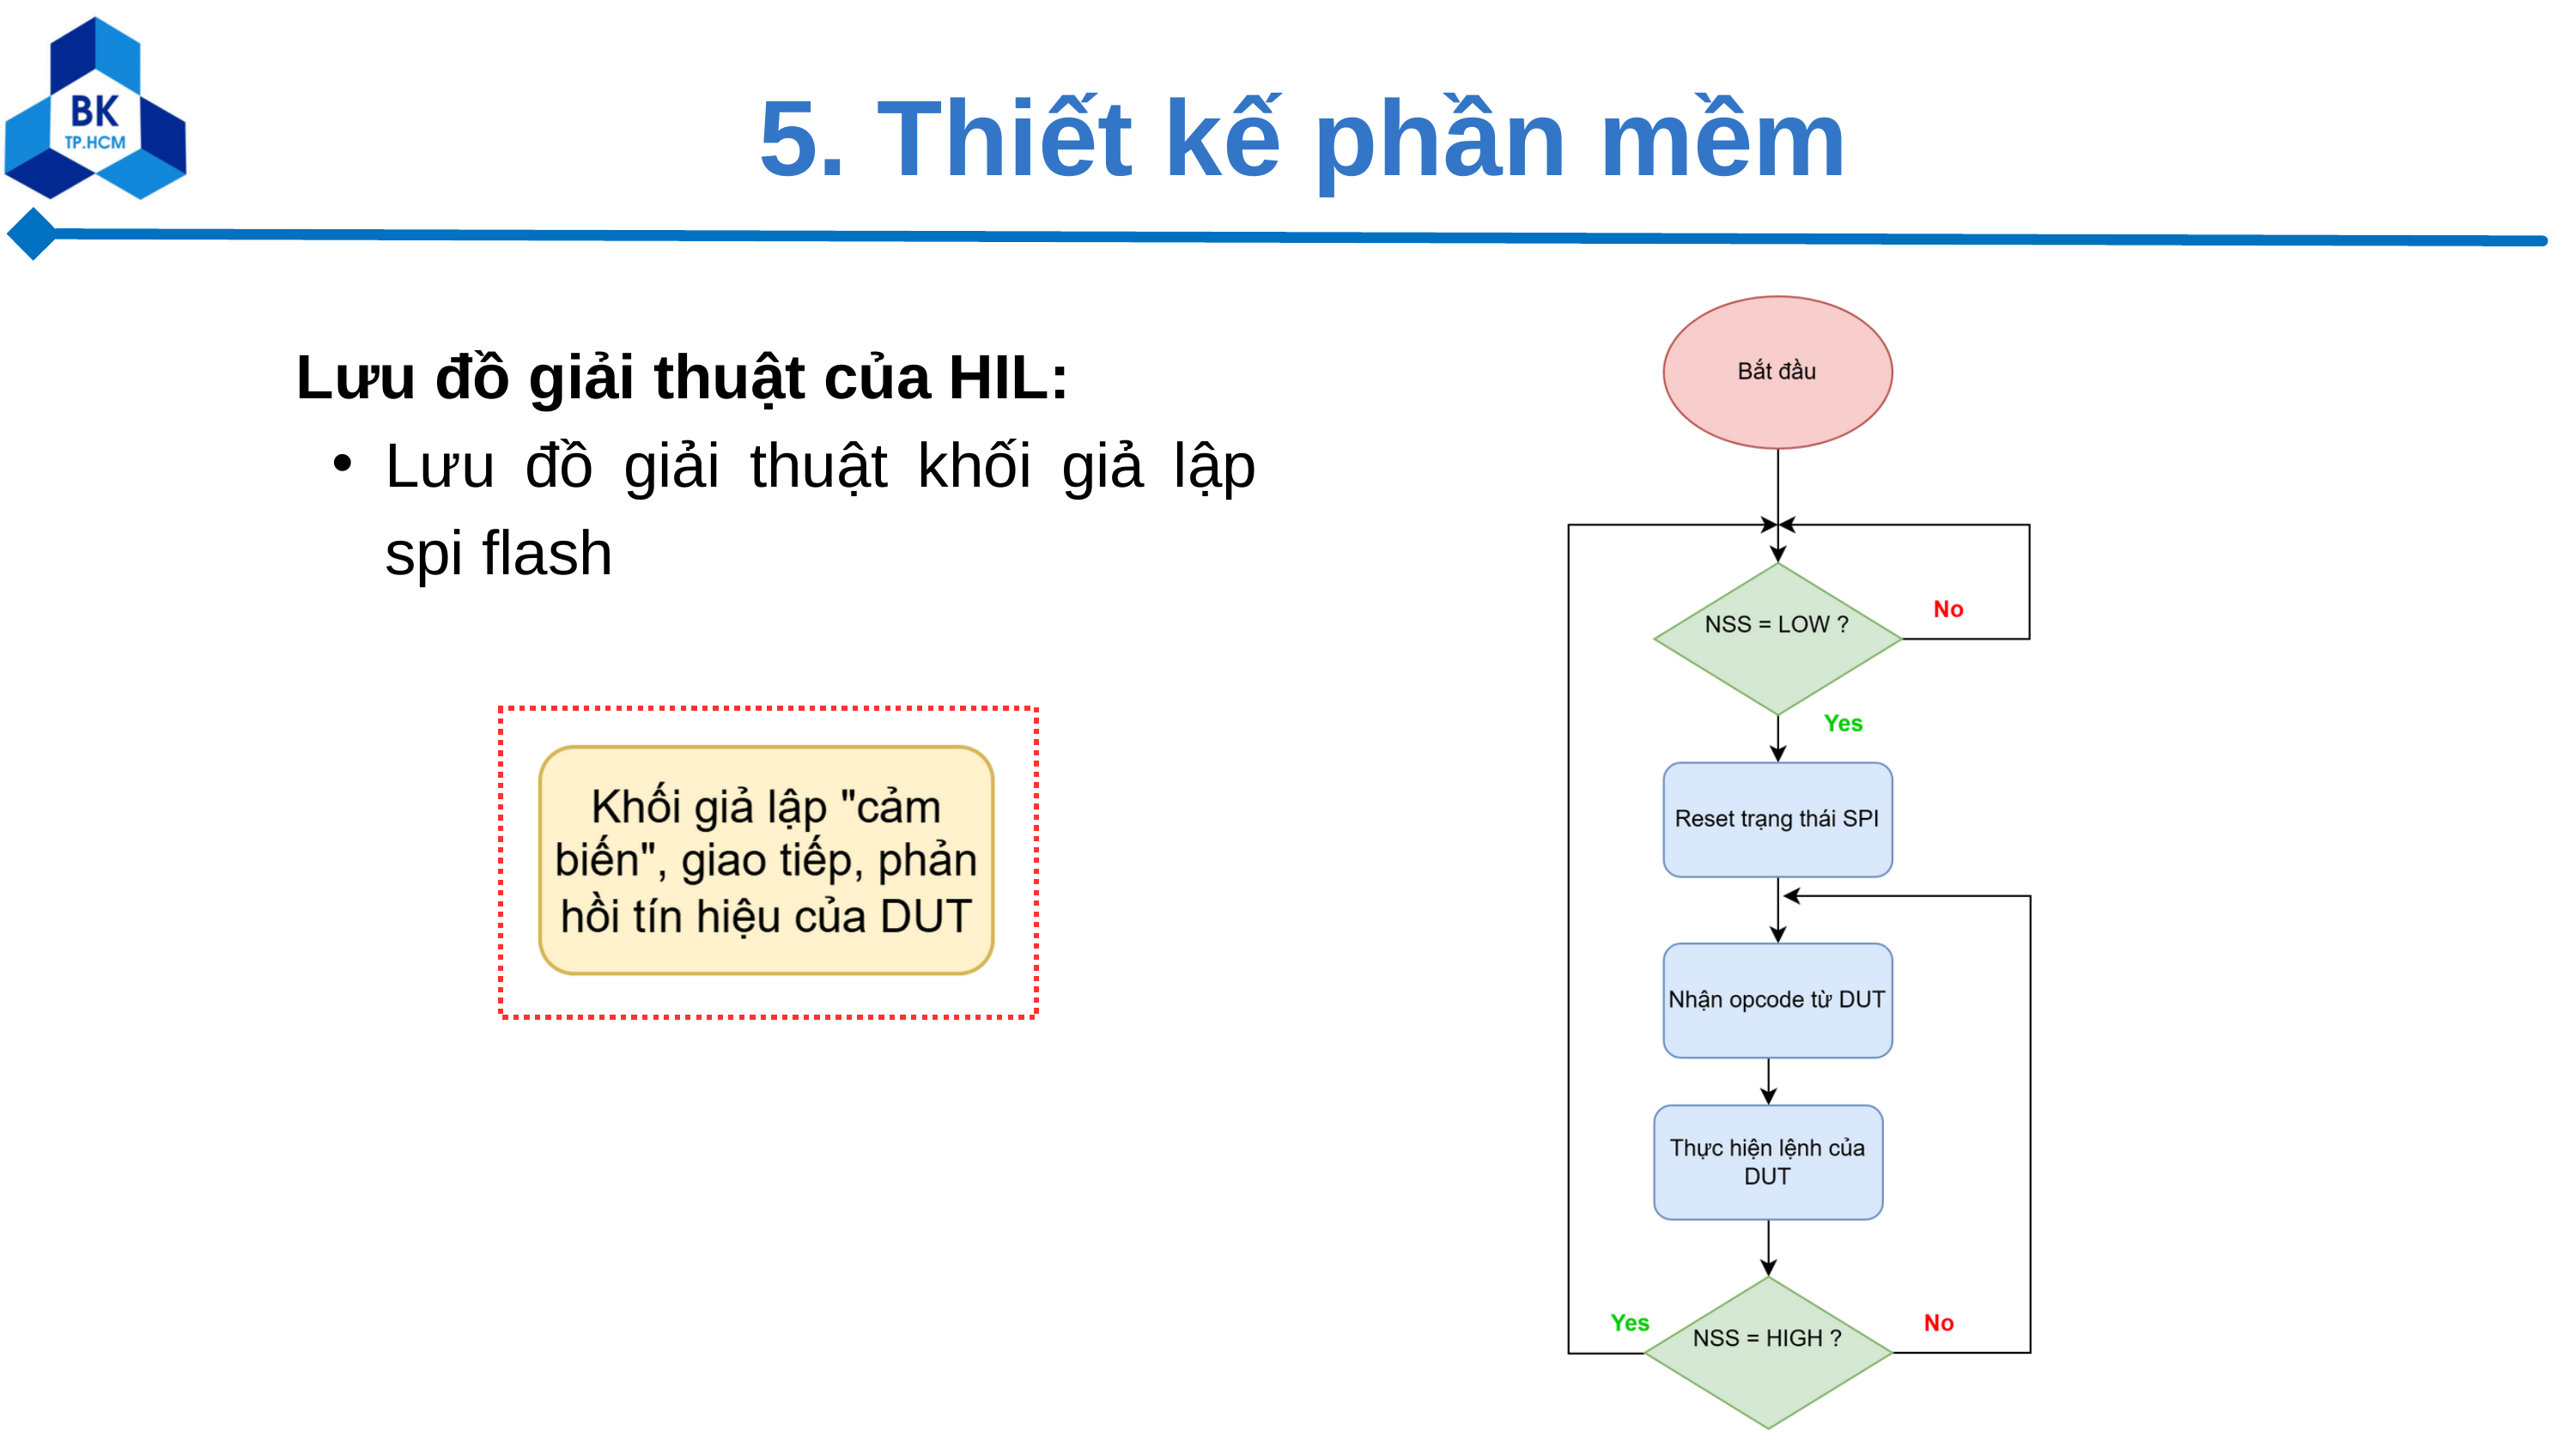

5. Thiết kế phần mềm

 Lưu đồ giải thuật của HIL:
Lưu đồ giải thuật khối giả lập spi flash